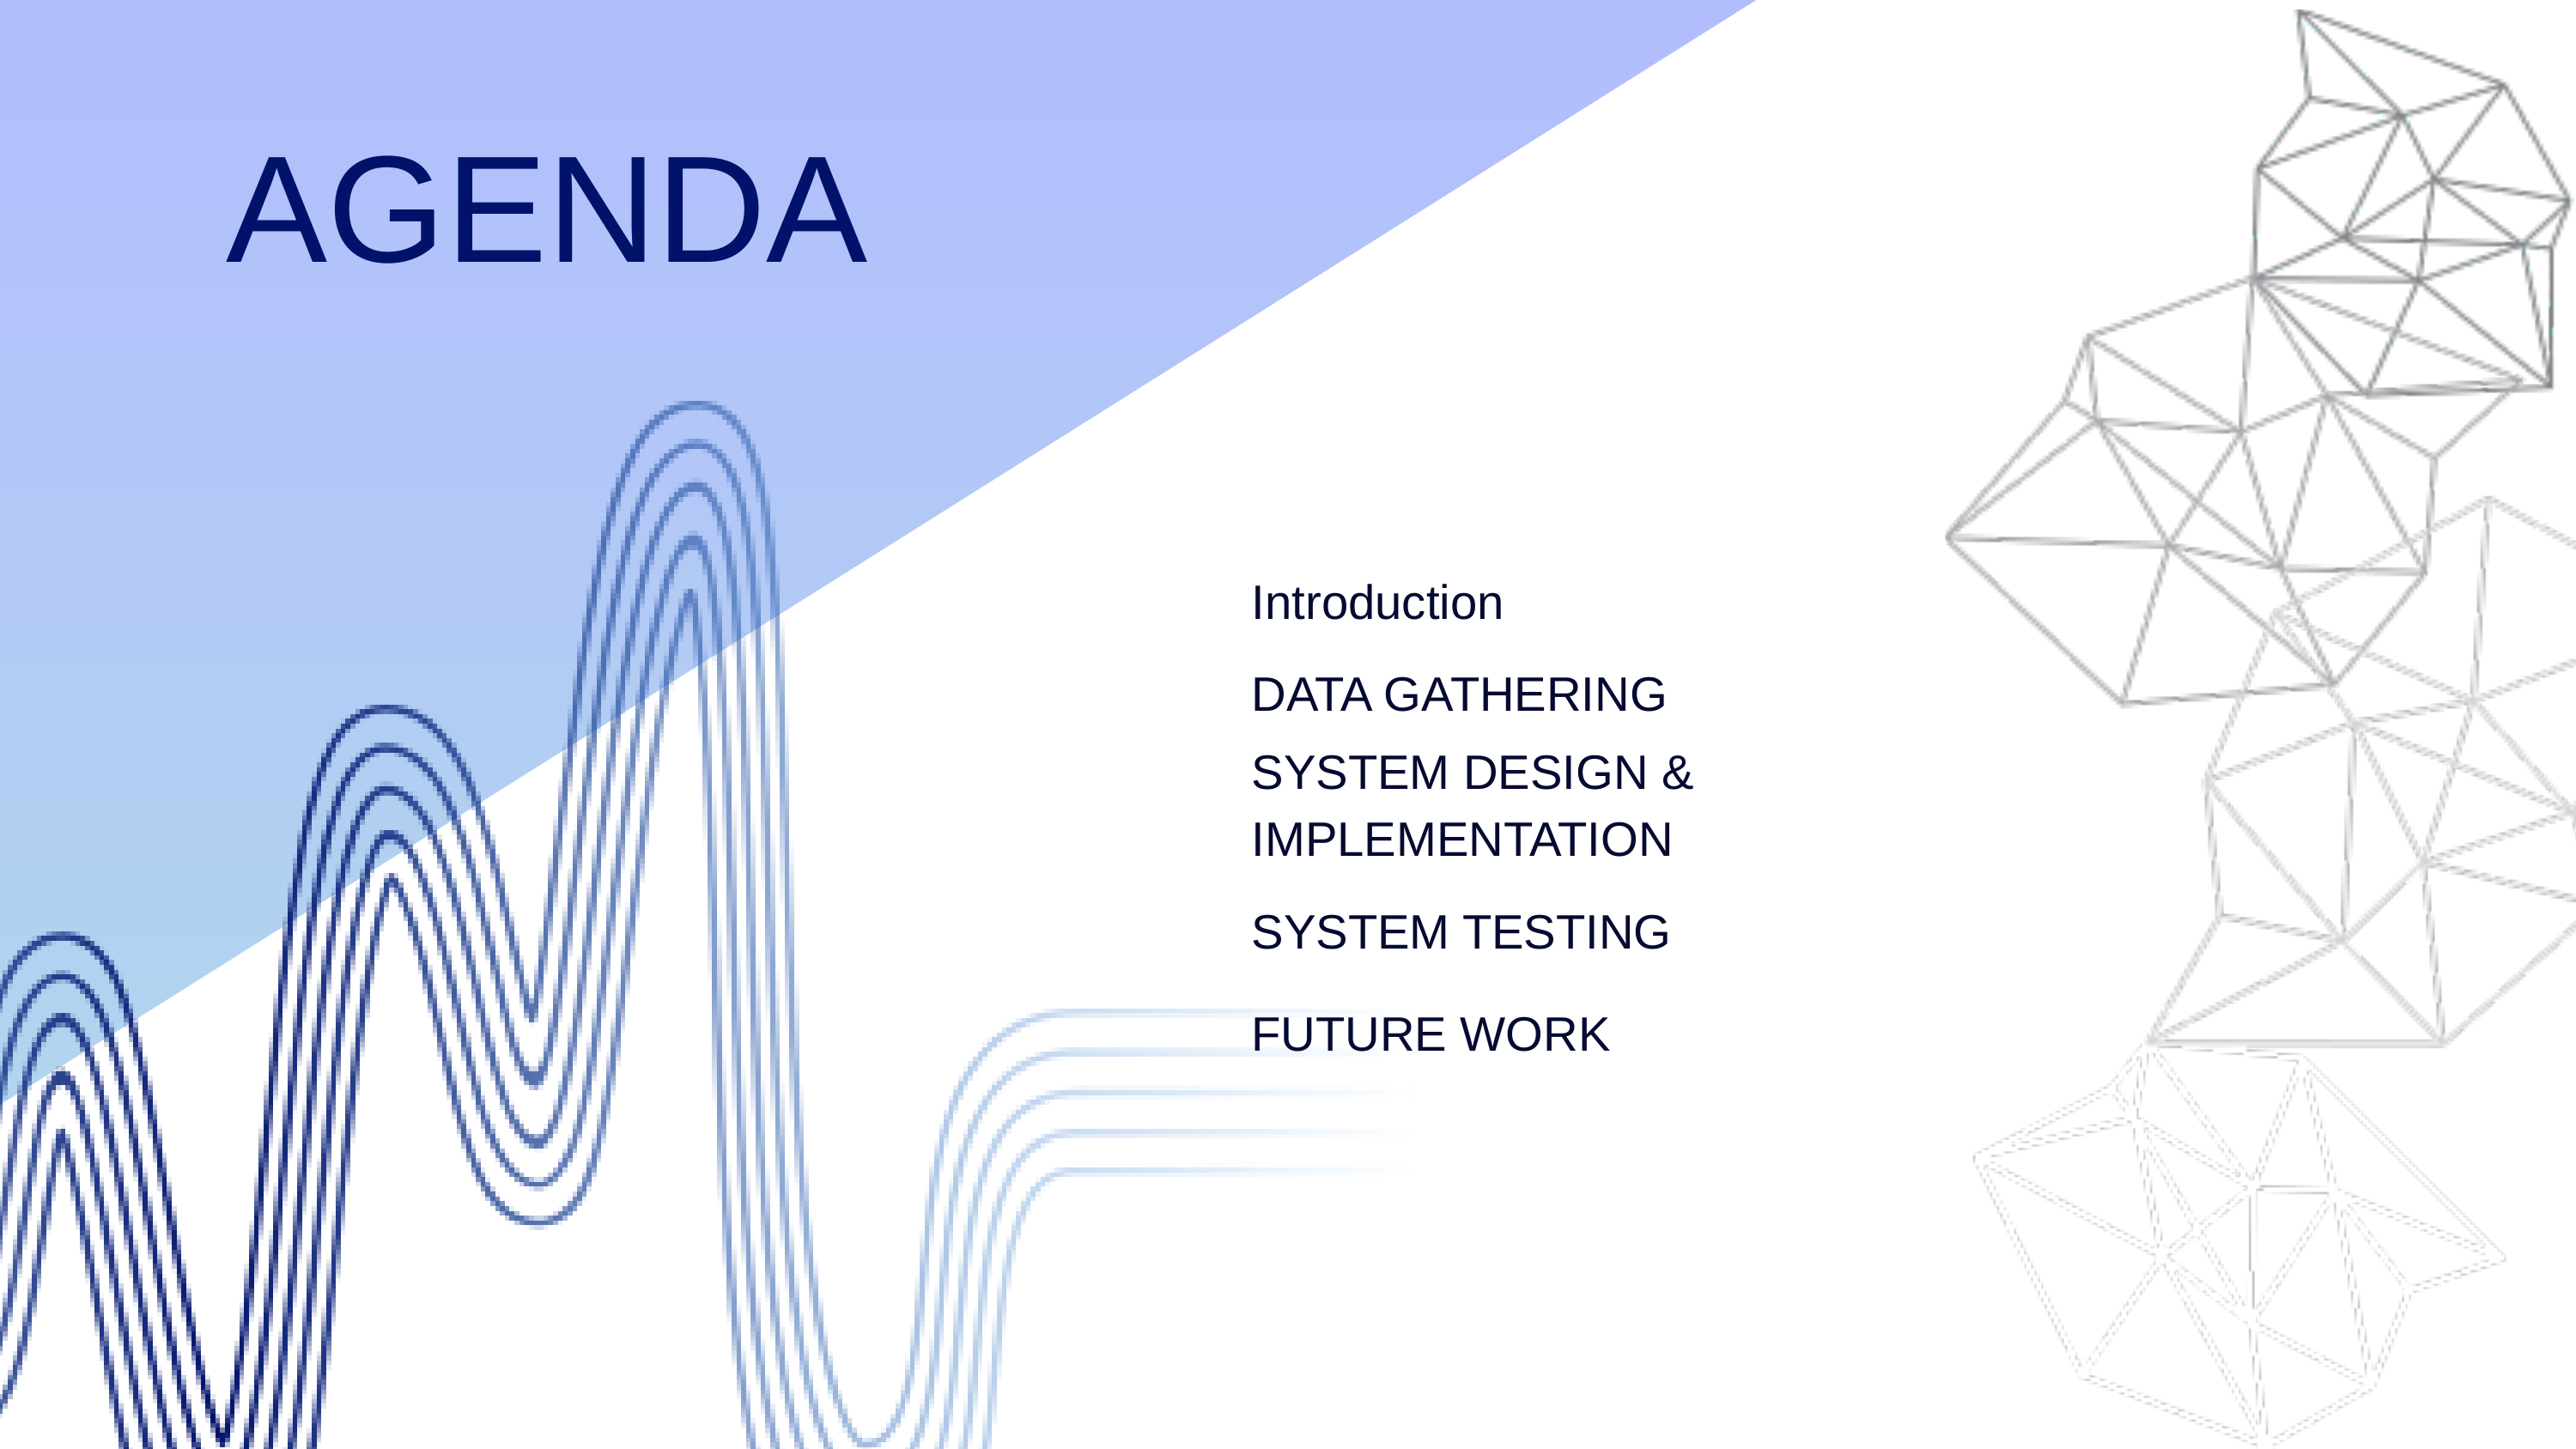

AGENDA

|  |  |
| --- | --- |
| Introduction |  |
| DATA GATHERING |  |
| SYSTEM DESIGN & IMPLEMENTATION |  |
| SYSTEM TESTING |  |
| FUTURE WORK |  |
|  |  |
|  |  |
|  |  |